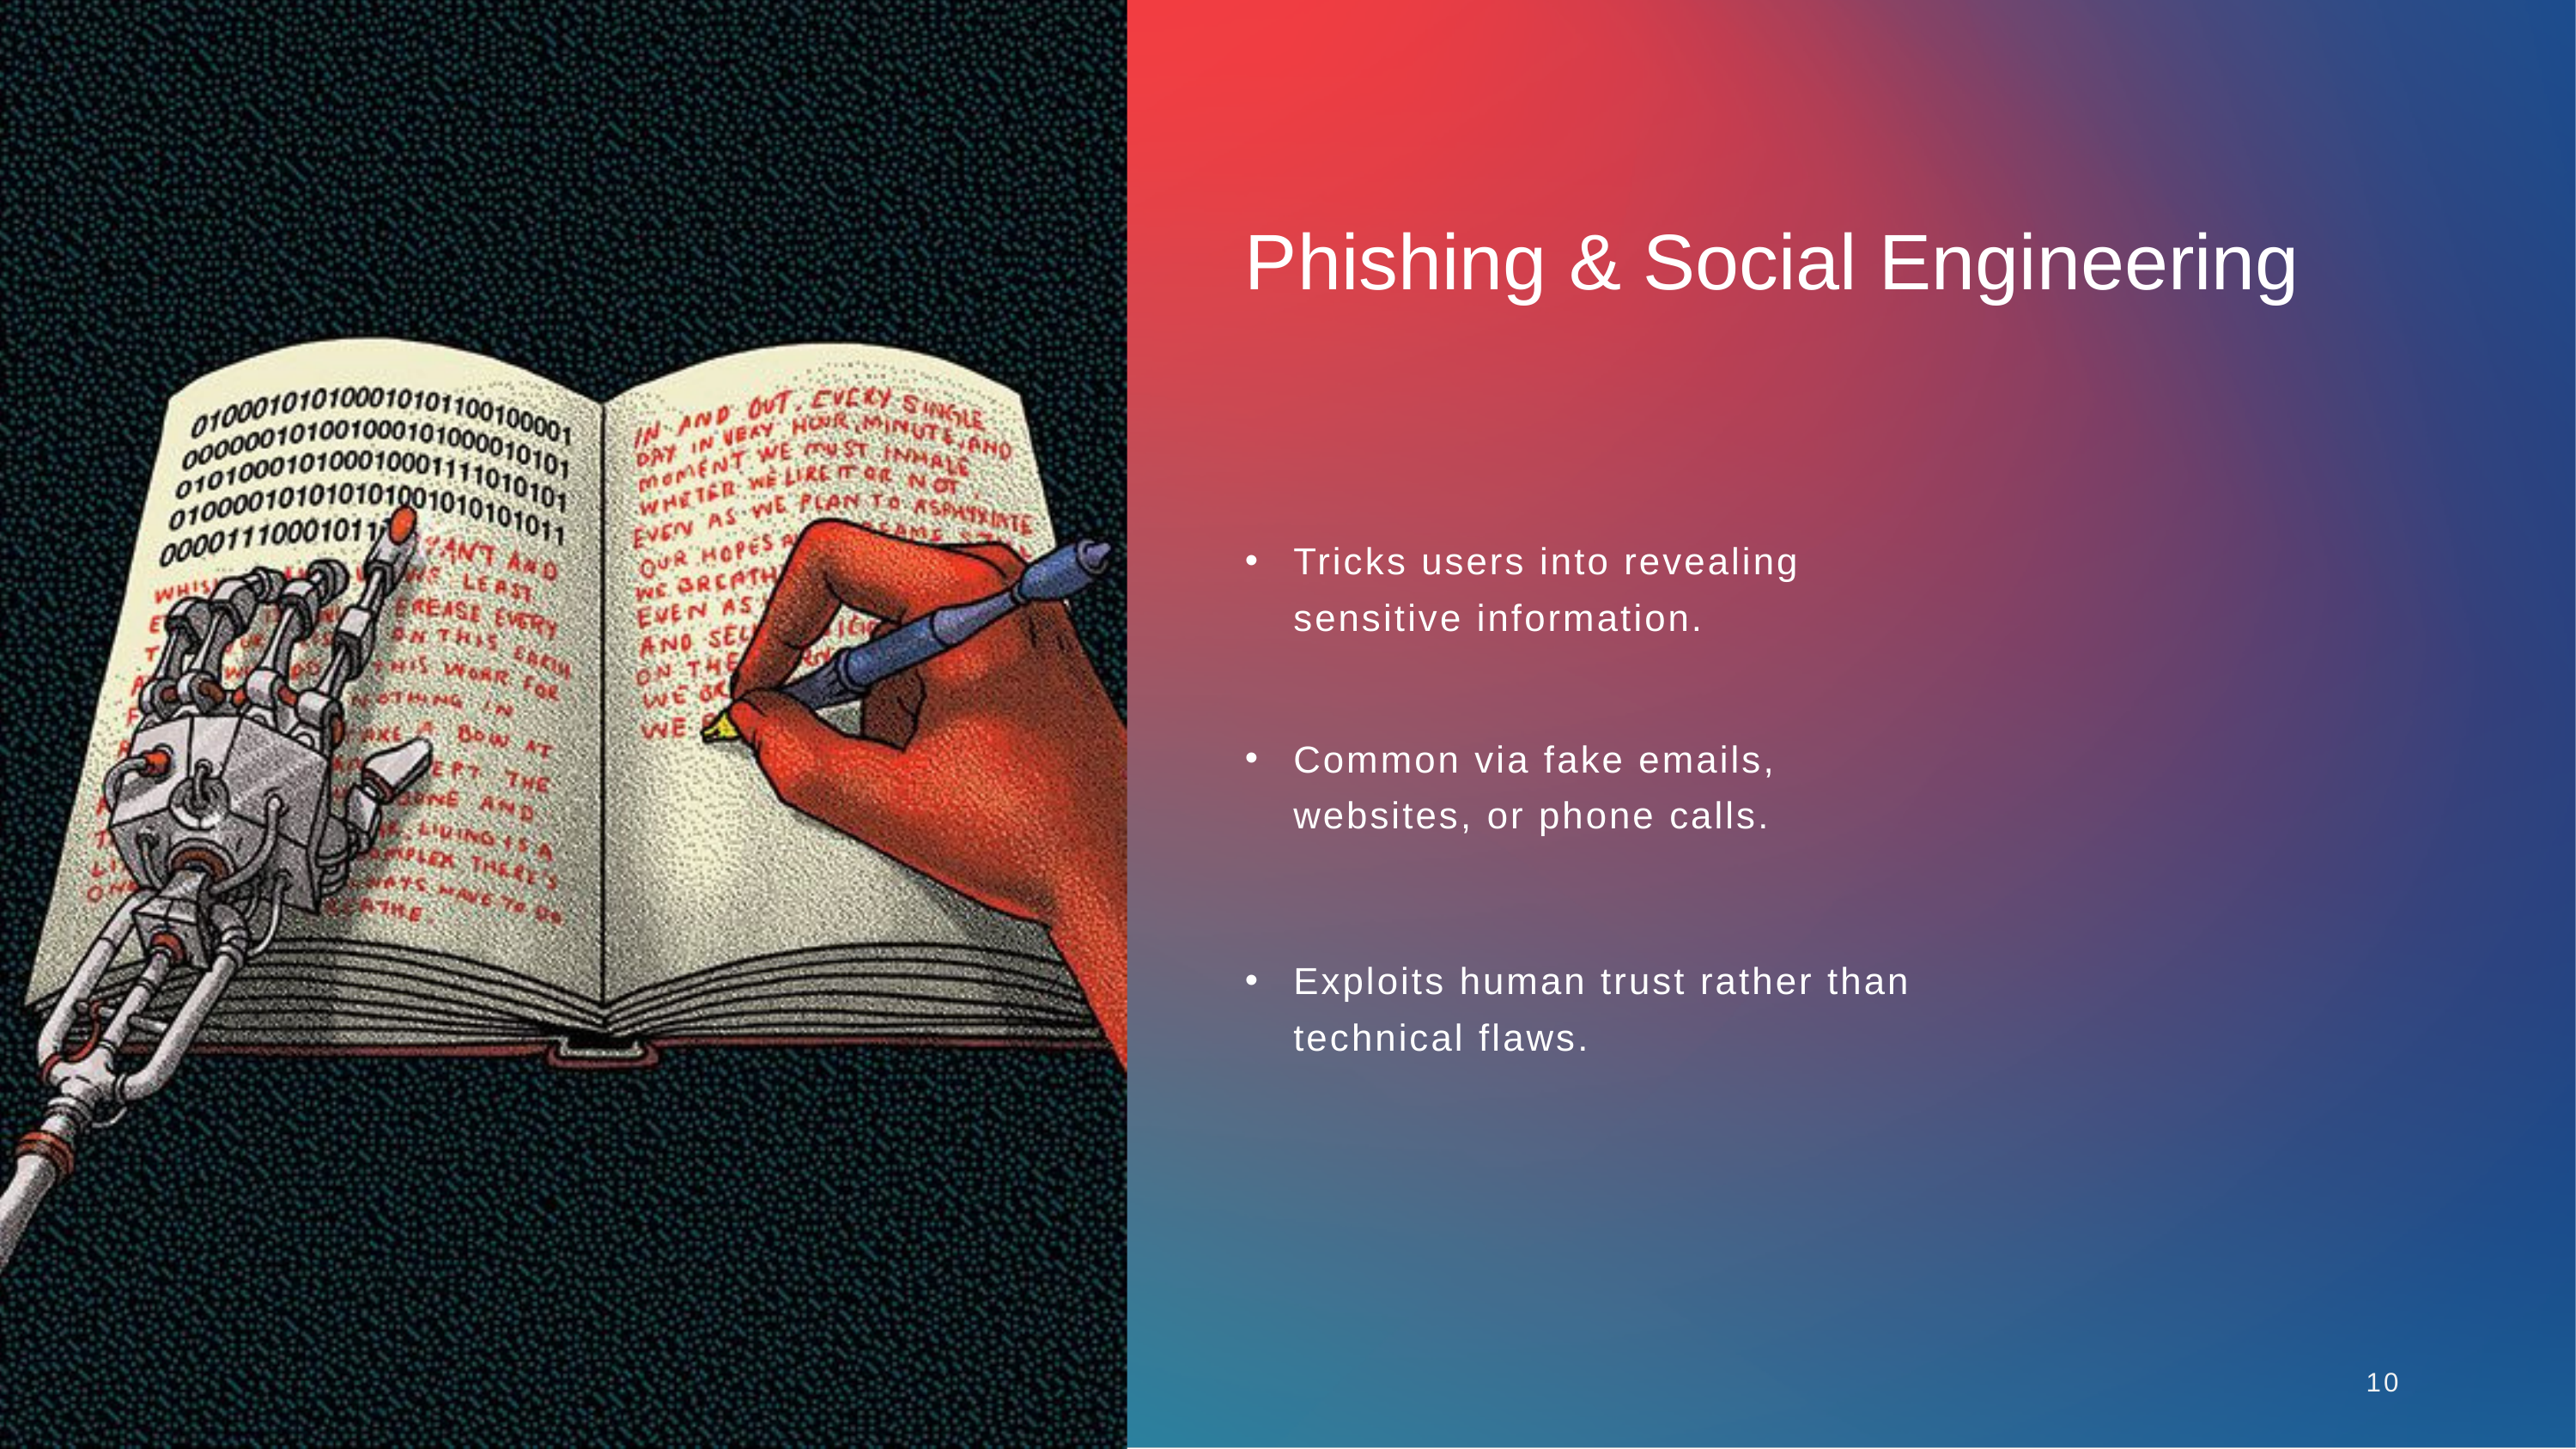

Phishing & Social Engineering
Tricks users into revealing sensitive information.
Common via fake emails, websites, or phone calls.
Exploits human trust rather than technical flaws.

10